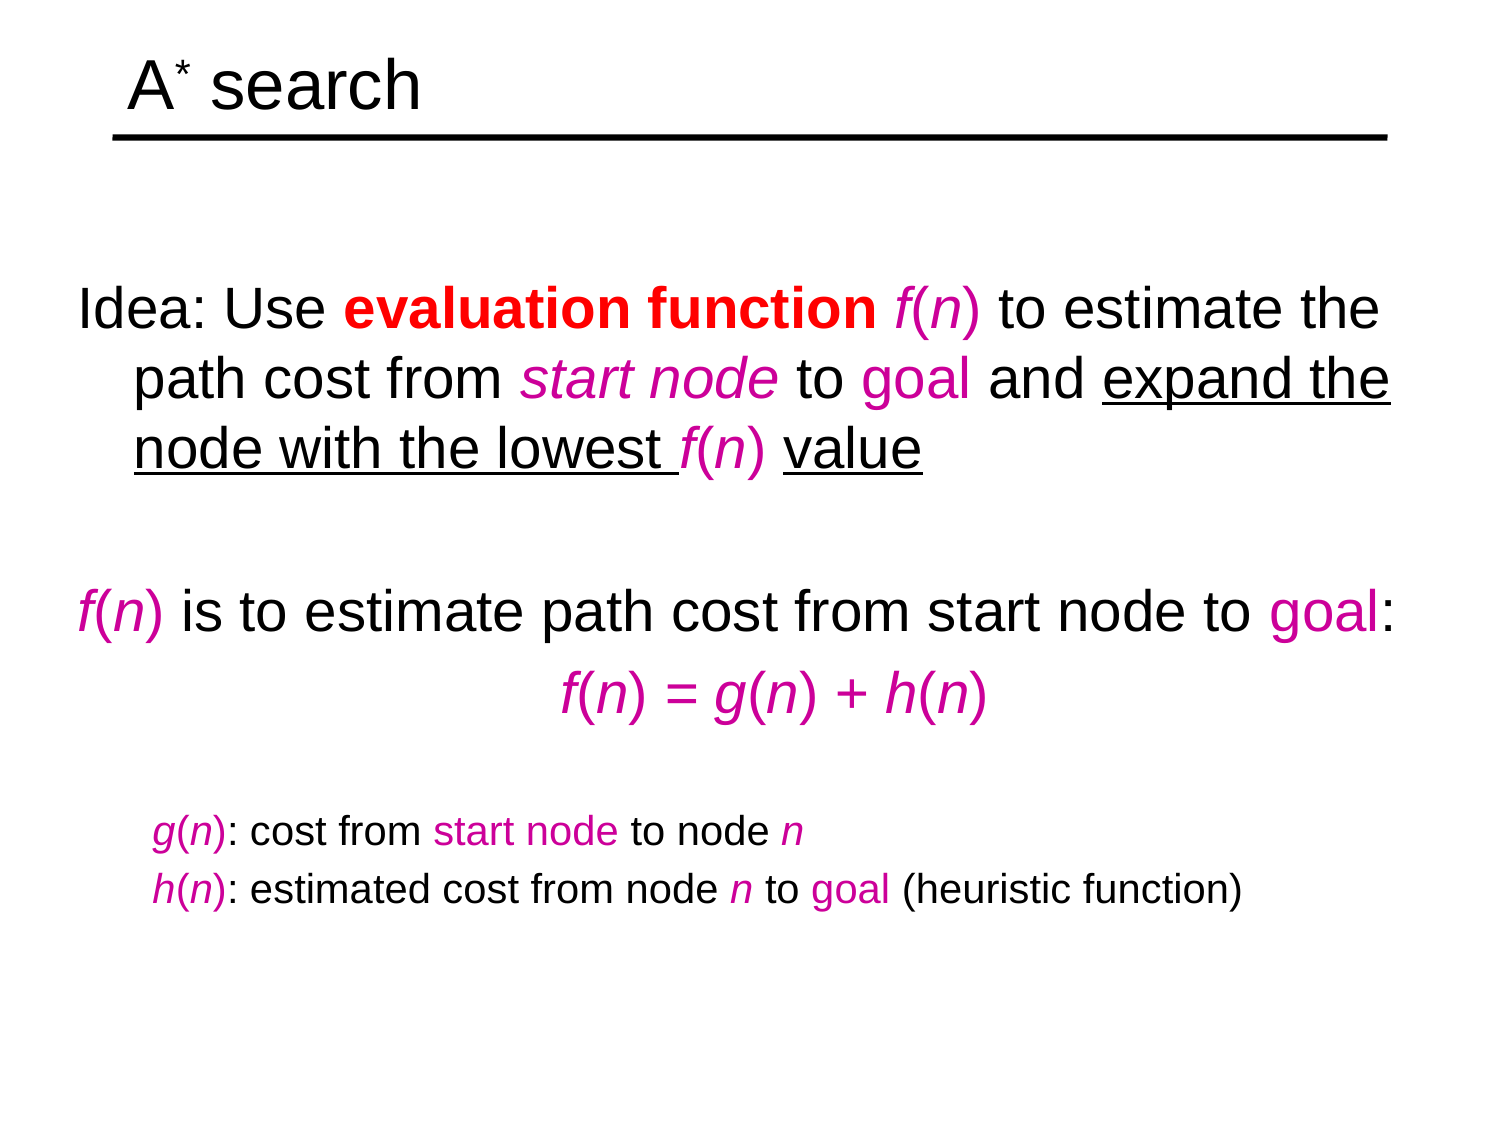

# A* search
Idea: Use evaluation function f(n) to estimate the path cost from start node to goal and expand the node with the lowest f(n) value

f(n) is to estimate path cost from start node to goal:
f(n) = g(n) + h(n)
g(n): cost from start node to node n
h(n): estimated cost from node n to goal (heuristic function)